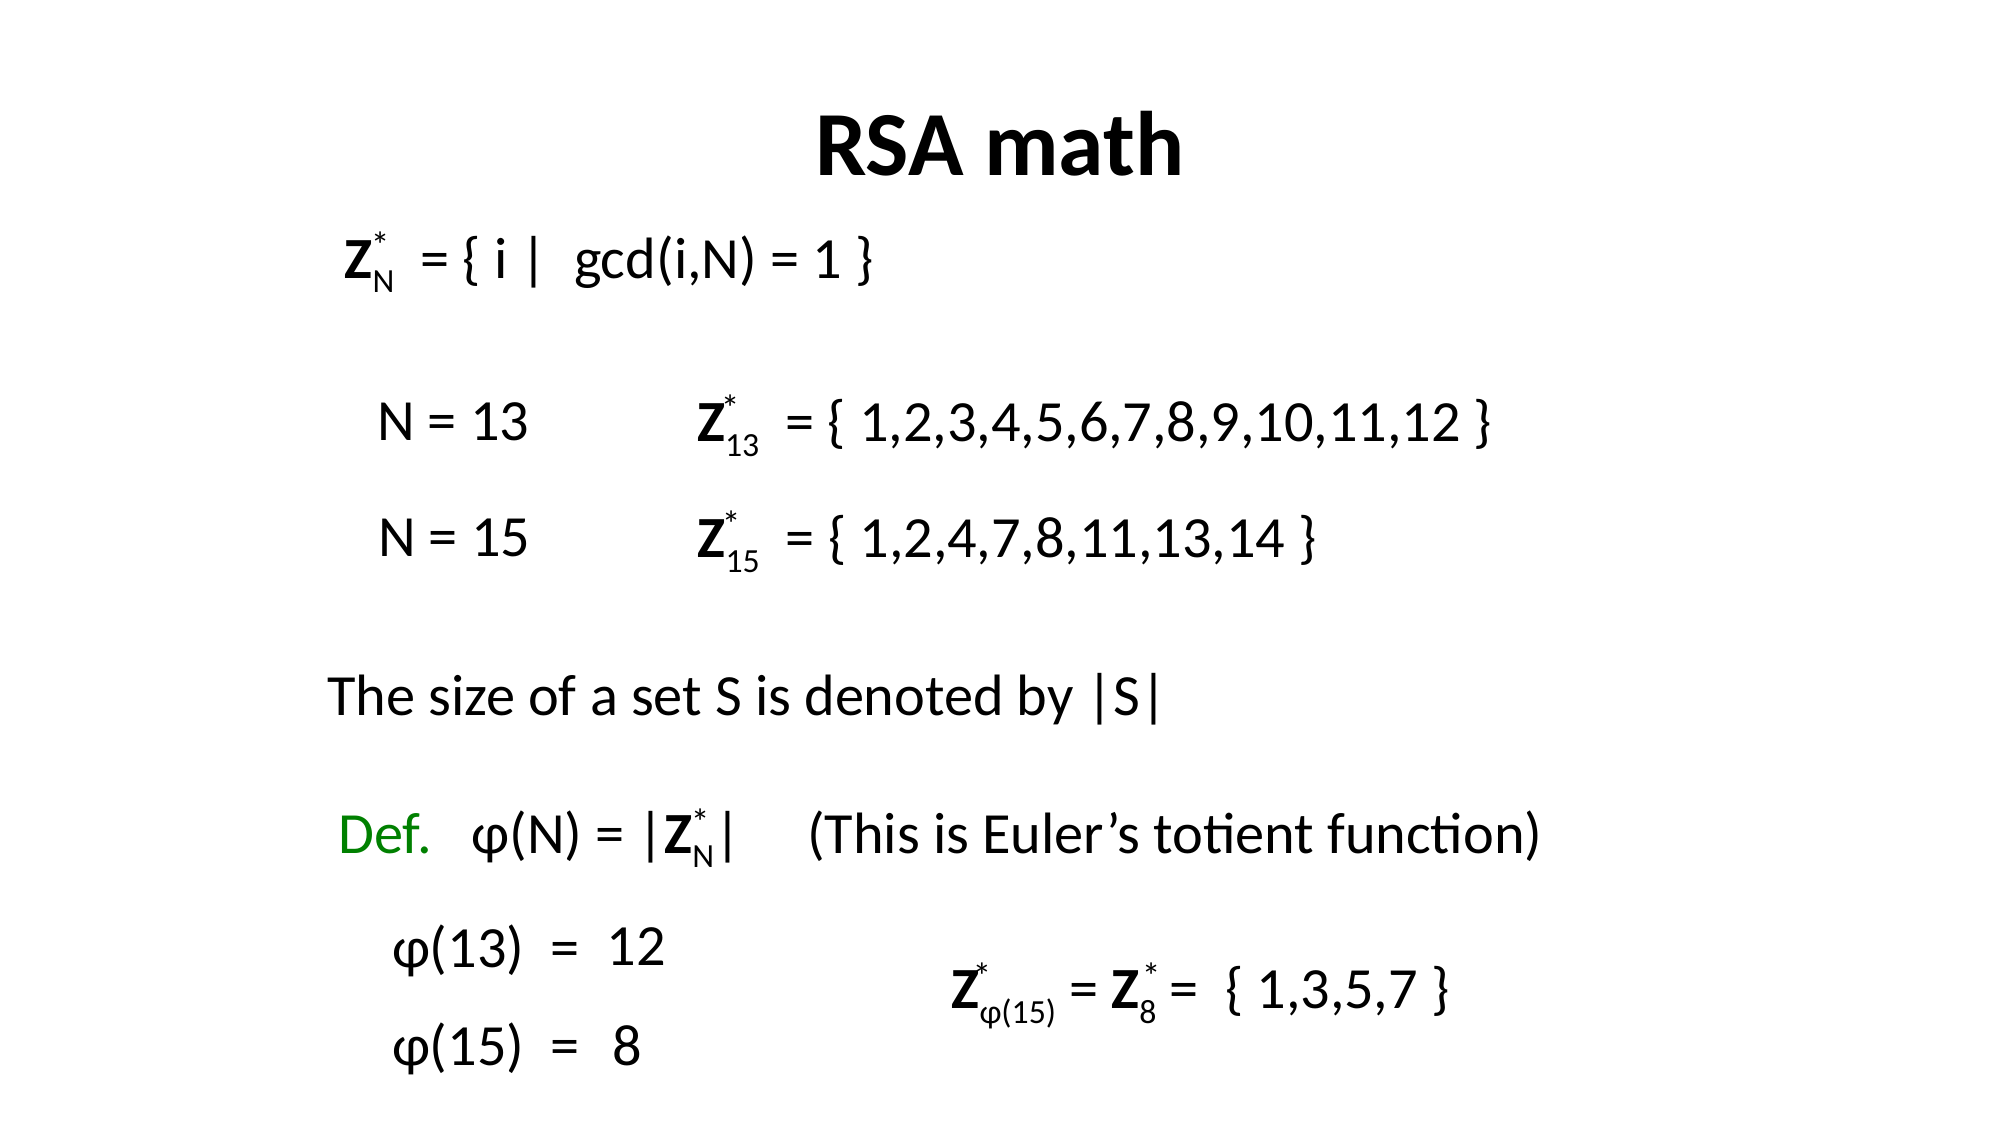

# RSA math
ZN  = { i |  gcd(i,N) = 1 }
*
N = 13
Z13  = { 1,2,3,4,5,6,7,8,9,10,11,12 }
*
N = 15
Z15  = { 1,2,4,7,8,11,13,14 }
*
The size of a set S is denoted by |S|
Def.   φ(N) = |ZN|     (This is Euler’s totient function)
*
12
 φ(13)  =
Zφ(15) = Z8 =  { 1,3,5,7 }
*
*
 φ(15)  =
8